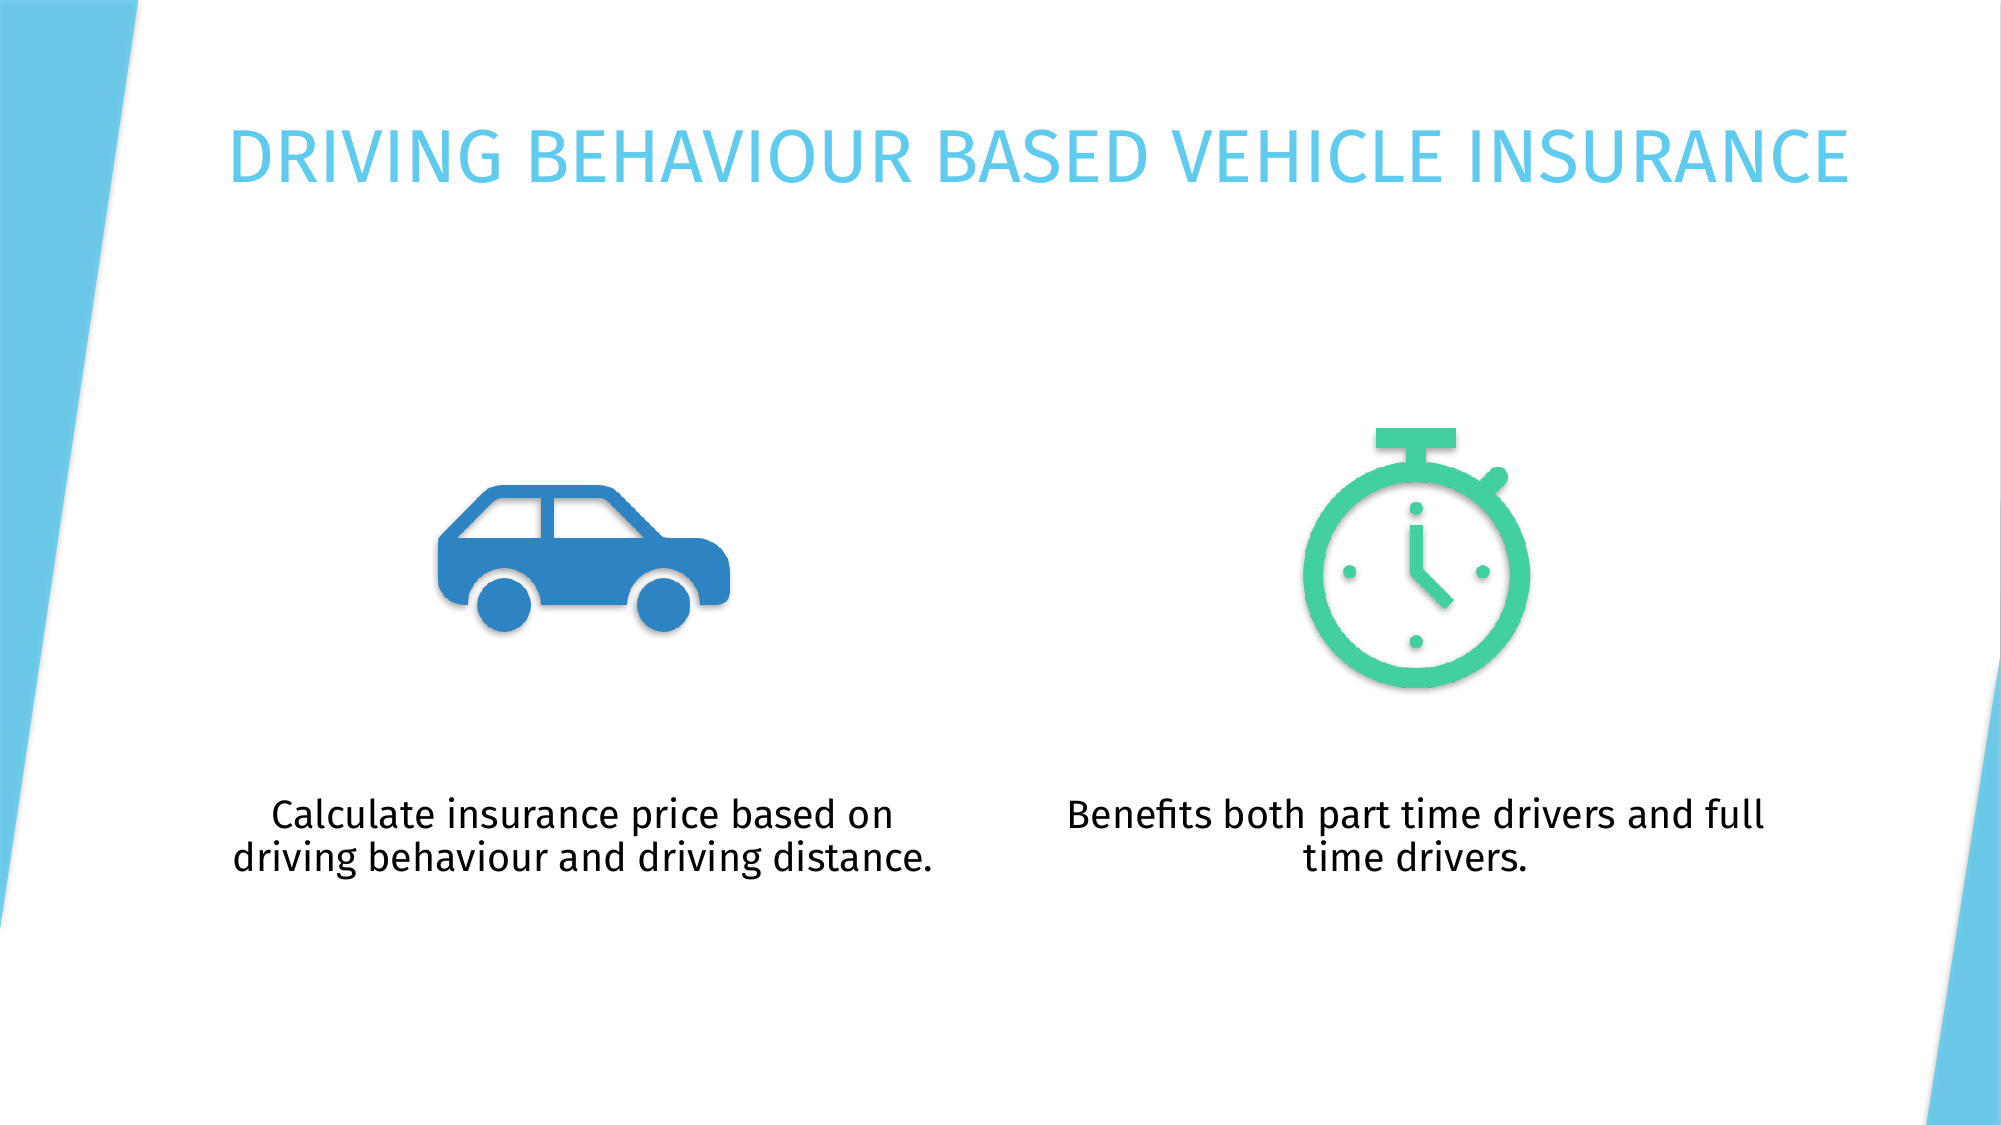

# DRIVING BEHAVIOUR BASED VEHICLE INSURANCE
Calculate insurance price based on driving behaviour and driving distance.
Benefits both part time drivers and full time drivers.